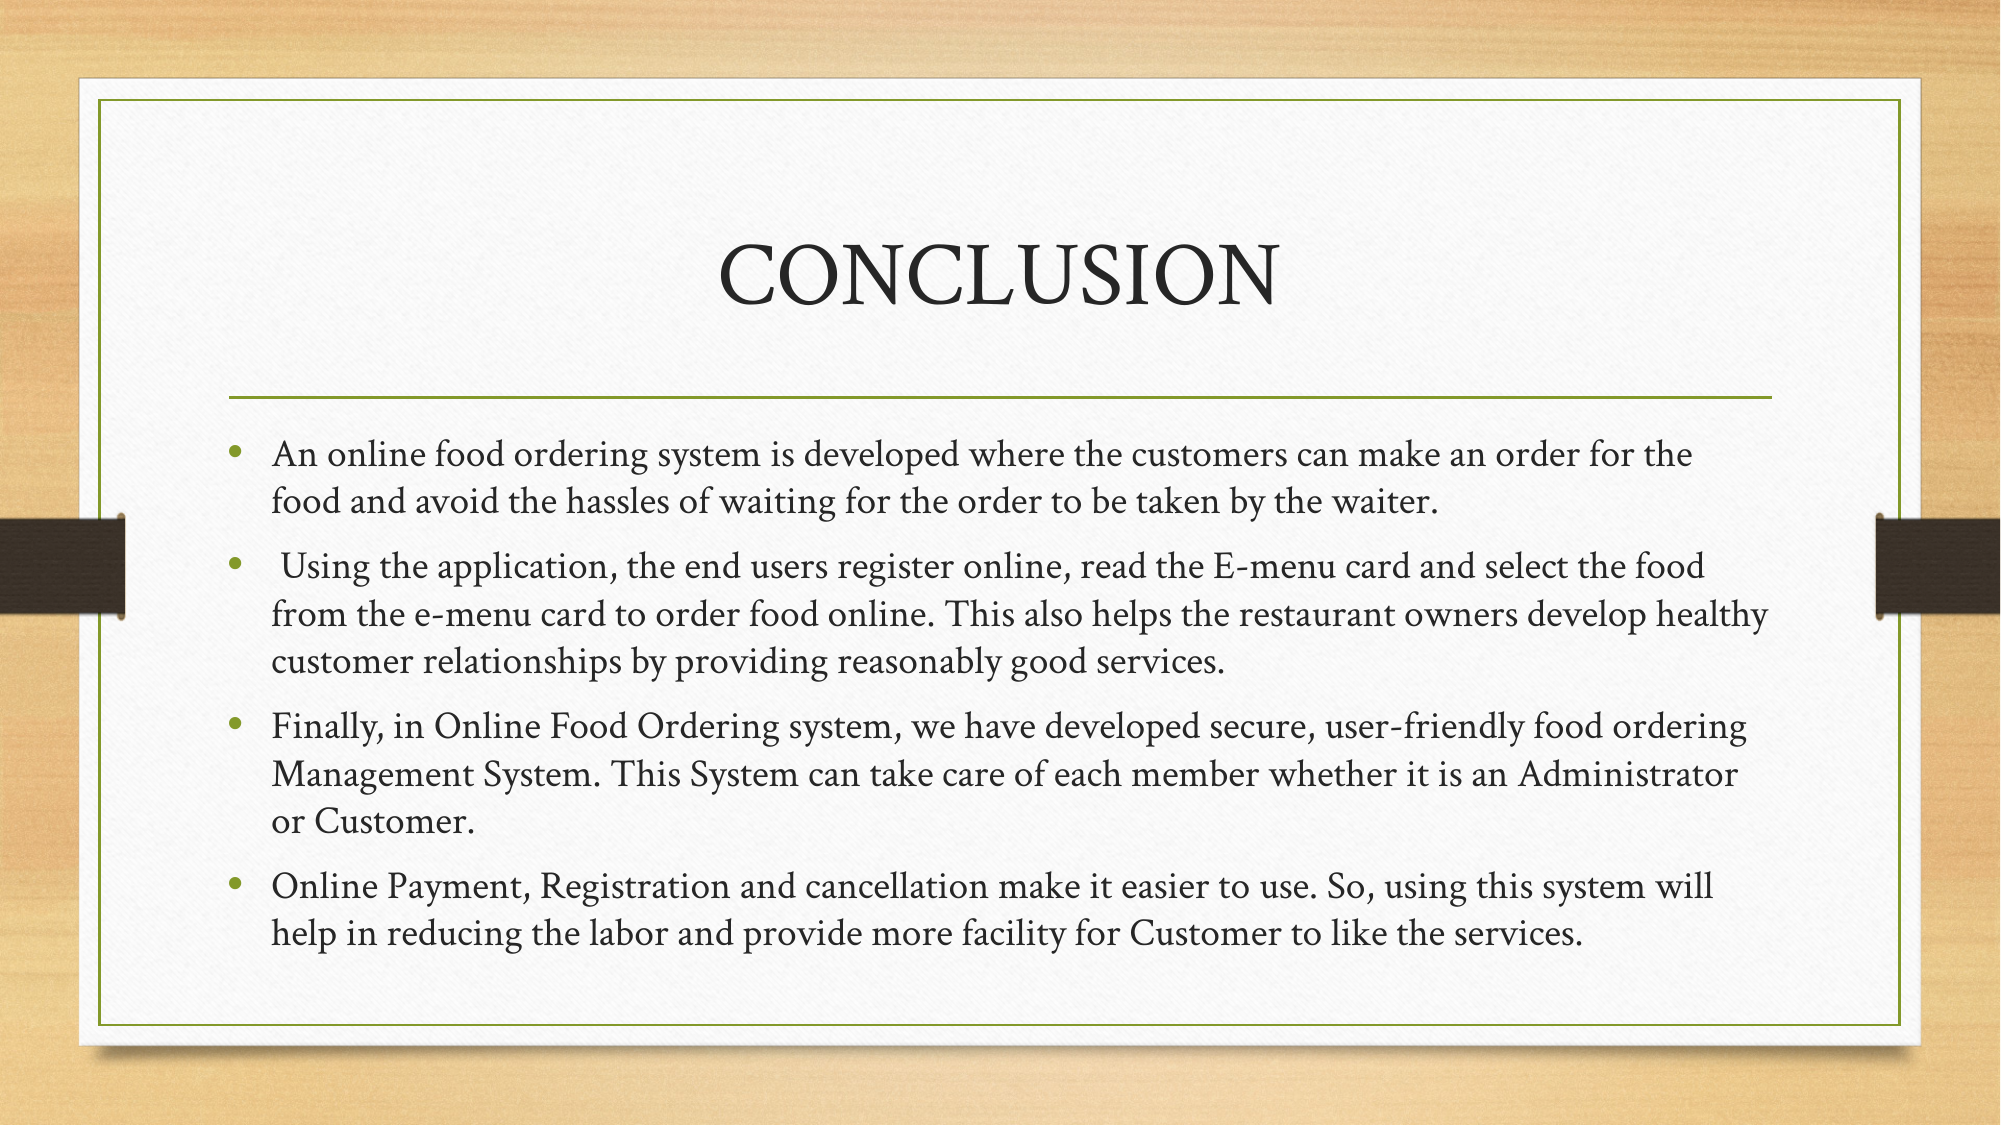

# CONCLUSION
An online food ordering system is developed where the customers can make an order for the food and avoid the hassles of waiting for the order to be taken by the waiter.
 Using the application, the end users register online, read the E-menu card and select the food from the e-menu card to order food online. This also helps the restaurant owners develop healthy customer relationships by providing reasonably good services.
Finally, in Online Food Ordering system, we have developed secure, user-friendly food ordering Management System. This System can take care of each member whether it is an Administrator or Customer.
Online Payment, Registration and cancellation make it easier to use. So, using this system will help in reducing the labor and provide more facility for Customer to like the services.